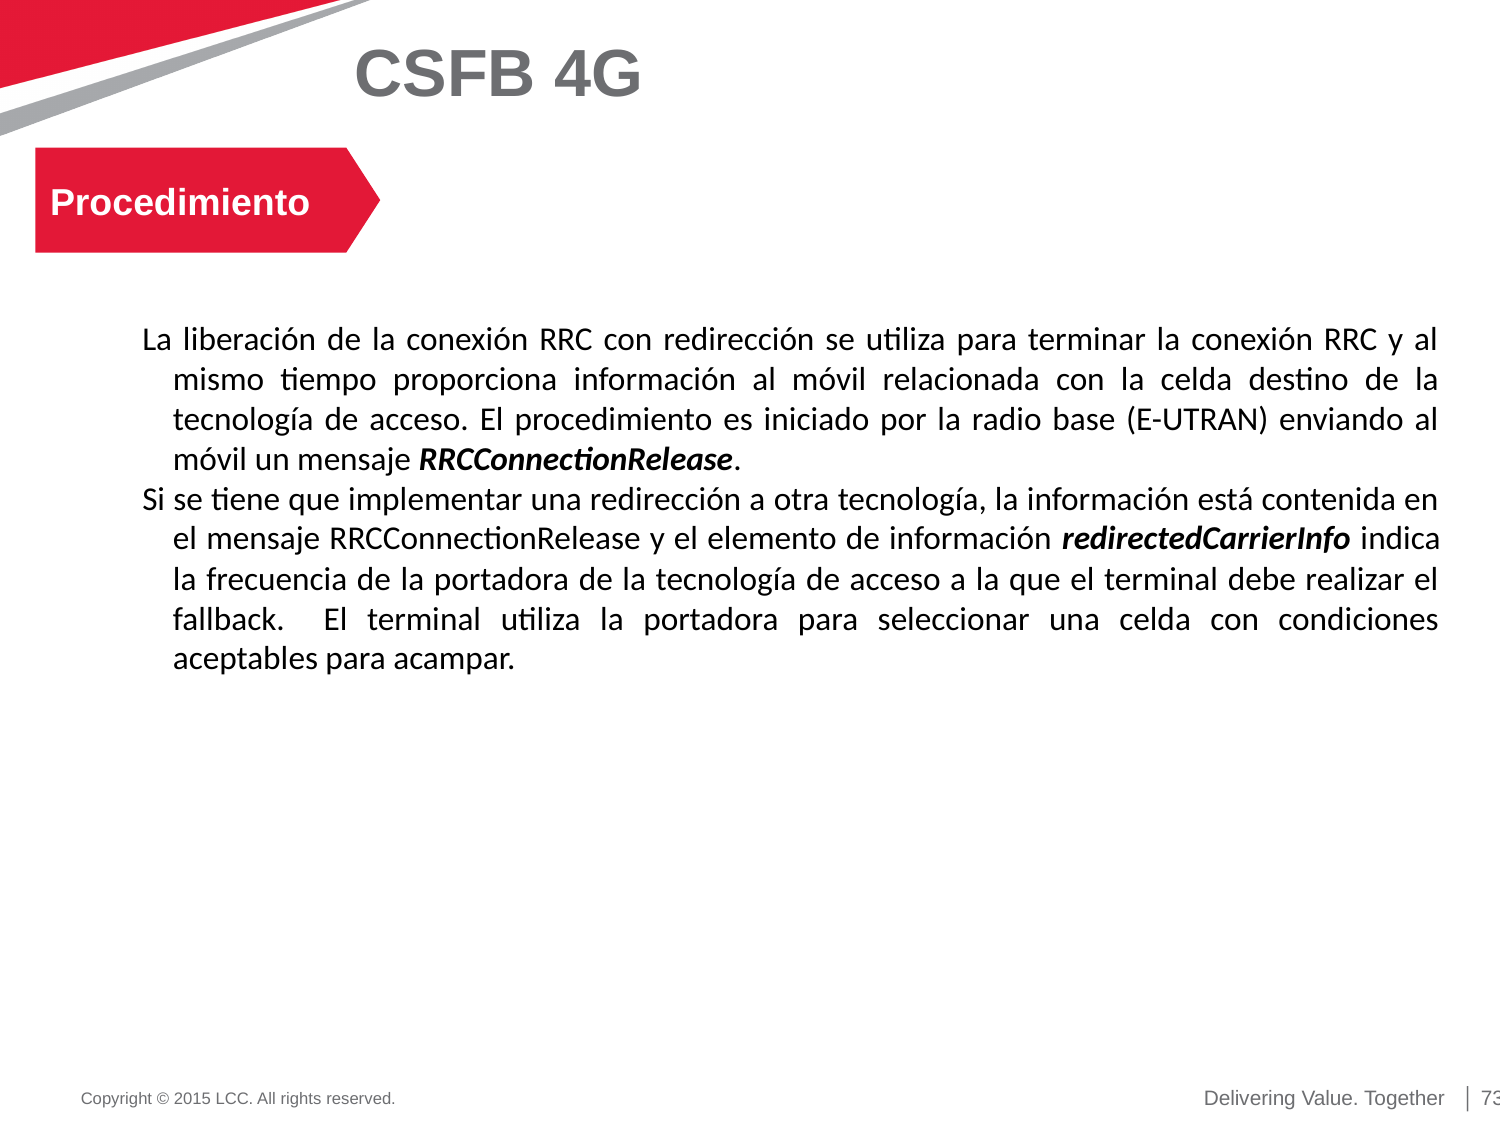

# CSFB 4G
Procedimiento
La liberación de la conexión RRC con redirección se utiliza para terminar la conexión RRC y al mismo tiempo proporciona información al móvil relacionada con la celda destino de la tecnología de acceso. El procedimiento es iniciado por la radio base (E-UTRAN) enviando al móvil un mensaje RRCConnectionRelease.
Si se tiene que implementar una redirección a otra tecnología, la información está contenida en el mensaje RRCConnectionRelease y el elemento de información redirectedCarrierInfo indica la frecuencia de la portadora de la tecnología de acceso a la que el terminal debe realizar el fallback.  El terminal utiliza la portadora para seleccionar una celda con condiciones aceptables para acampar.